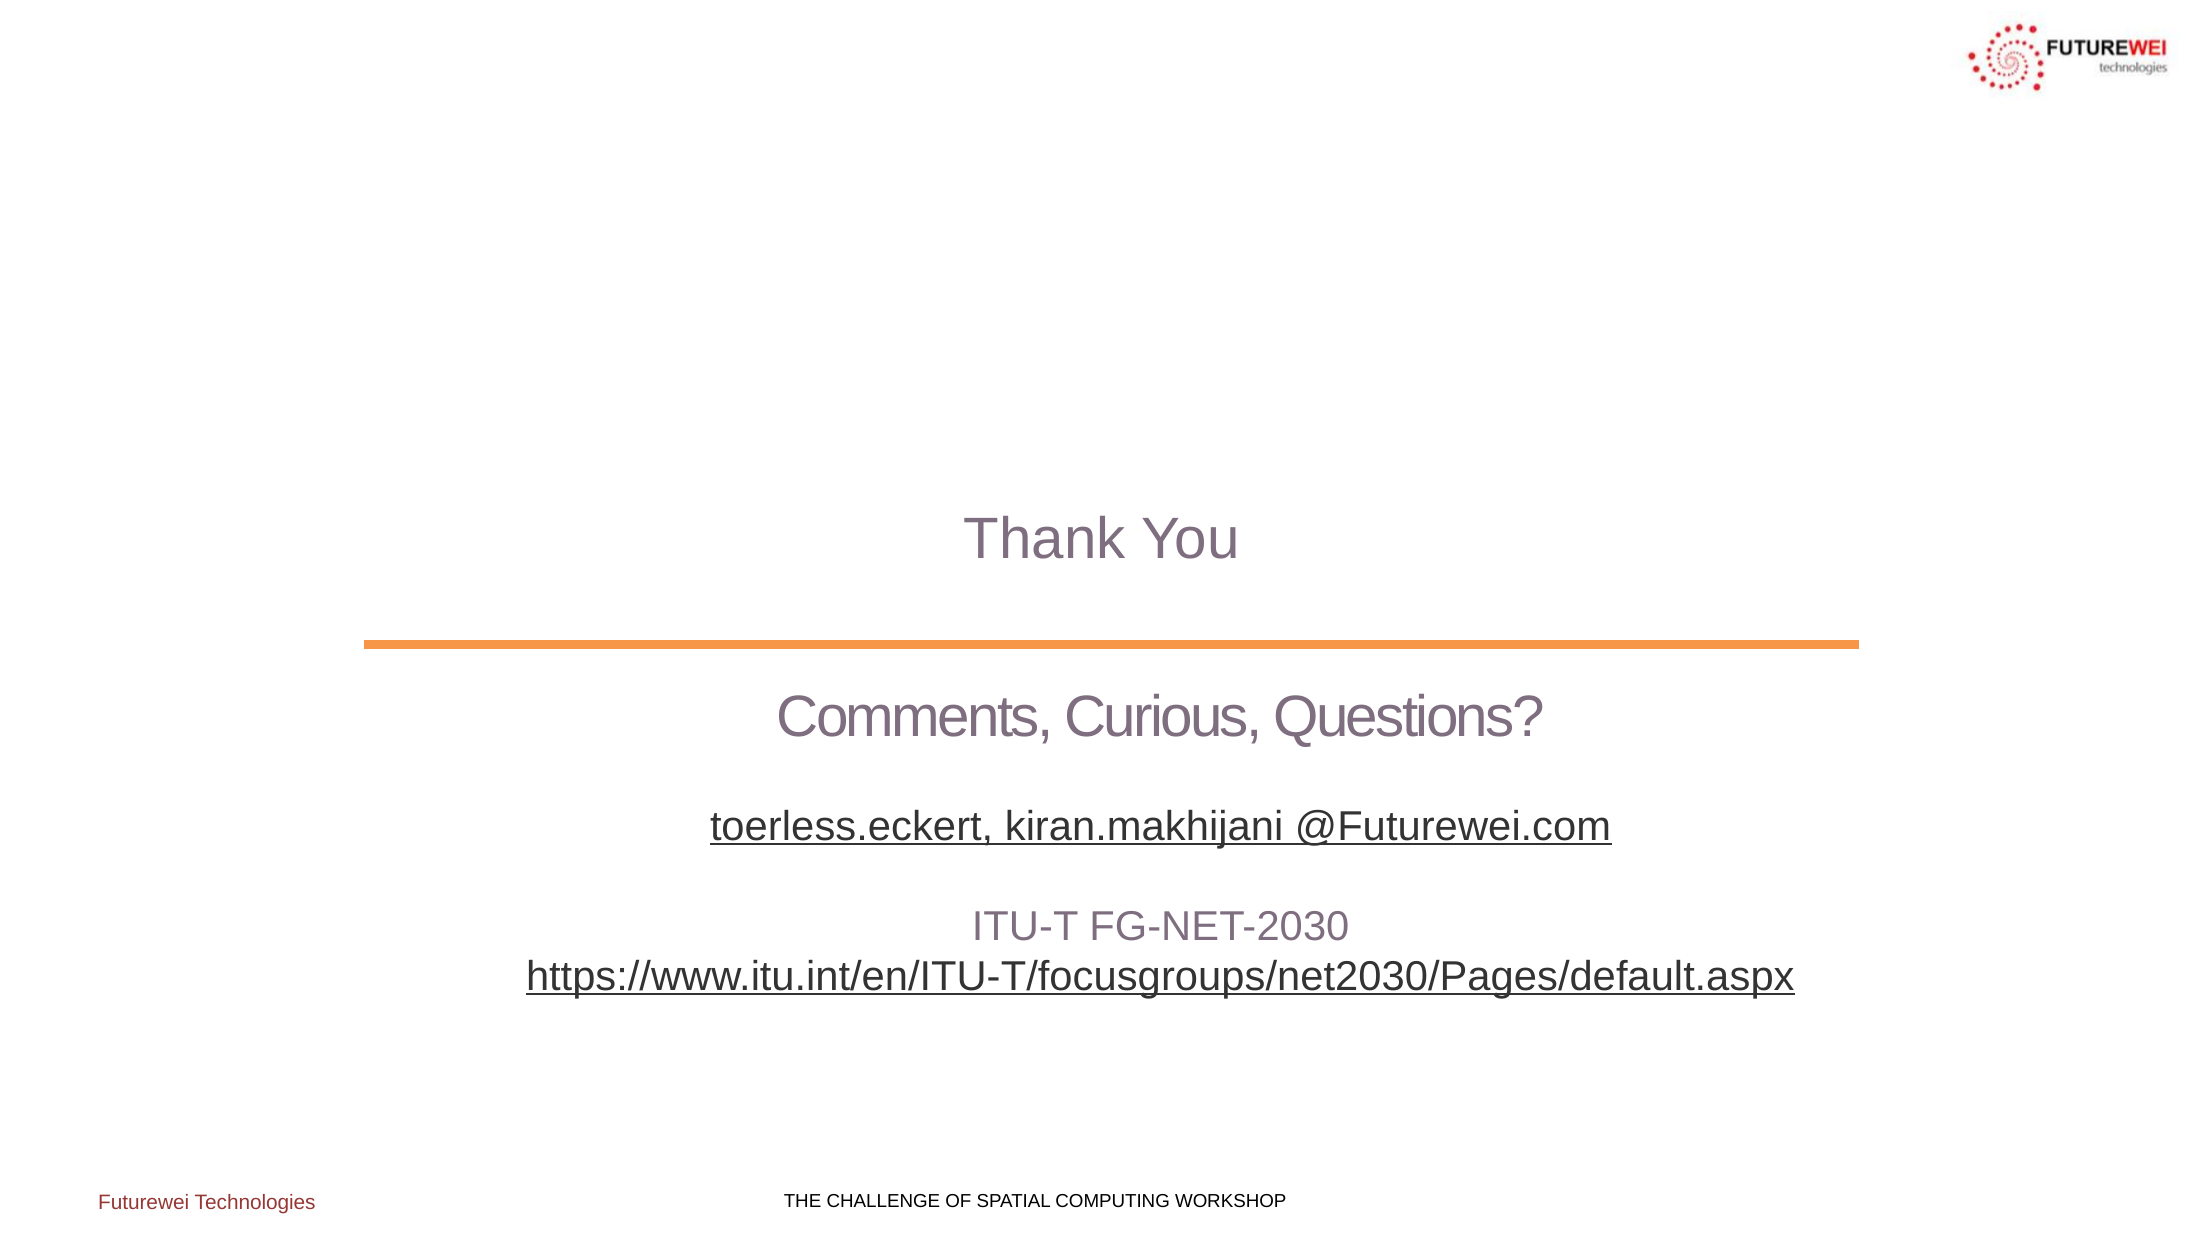

Thank You
Comments, Curious, Questions?

toerless.eckert, kiran.makhijani @Futurewei.com

ITU-T FG-NET-2030
https://www.itu.int/en/ITU-T/focusgroups/net2030/Pages/default.aspx